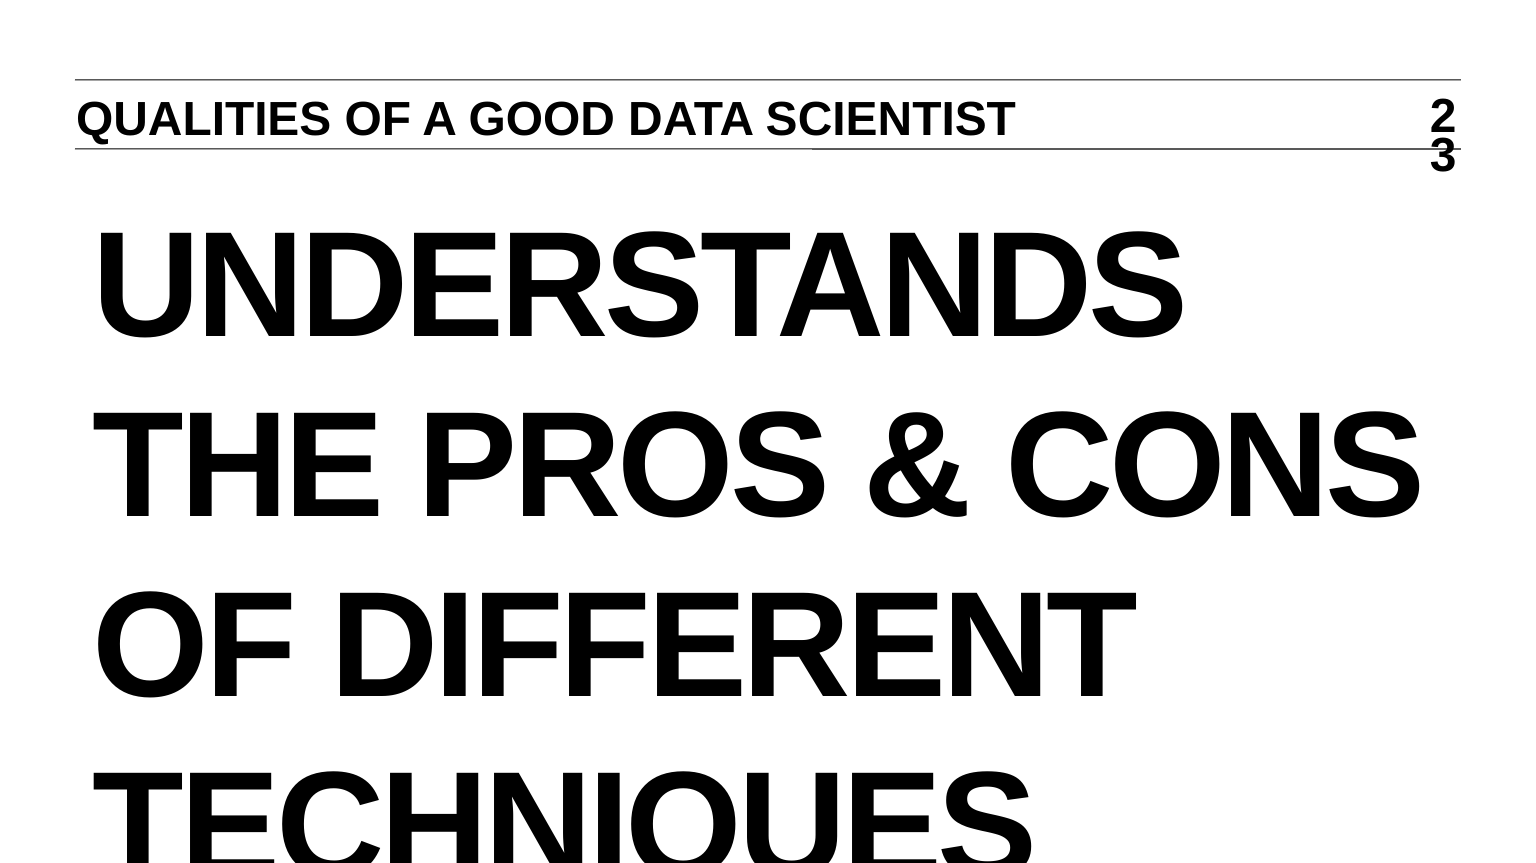

Qualities of a good data scientist
23
# Understands the pros & cons of different techniques